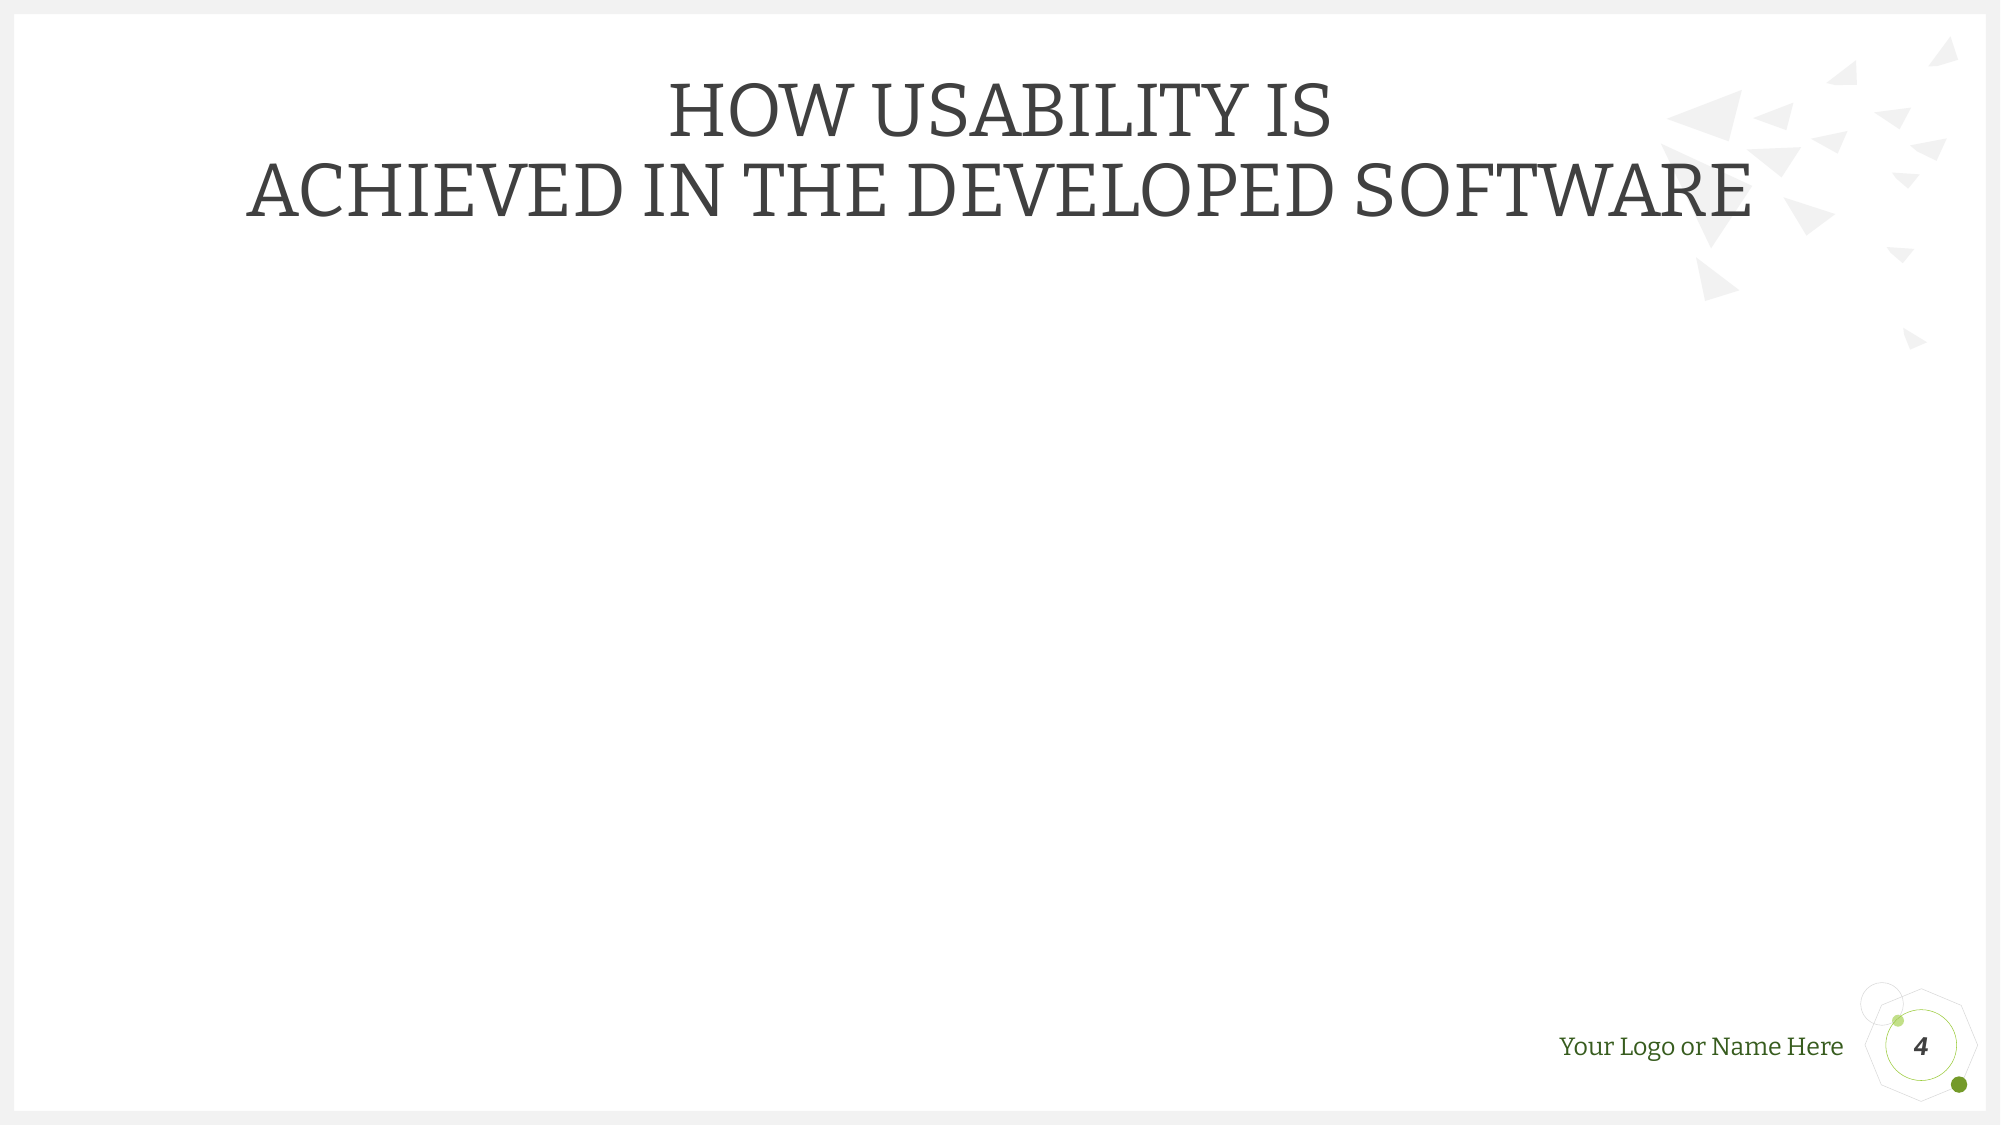

# HOW USABILITY IS ACHIEVED IN THE DEVELOPED SOFTWARE

4